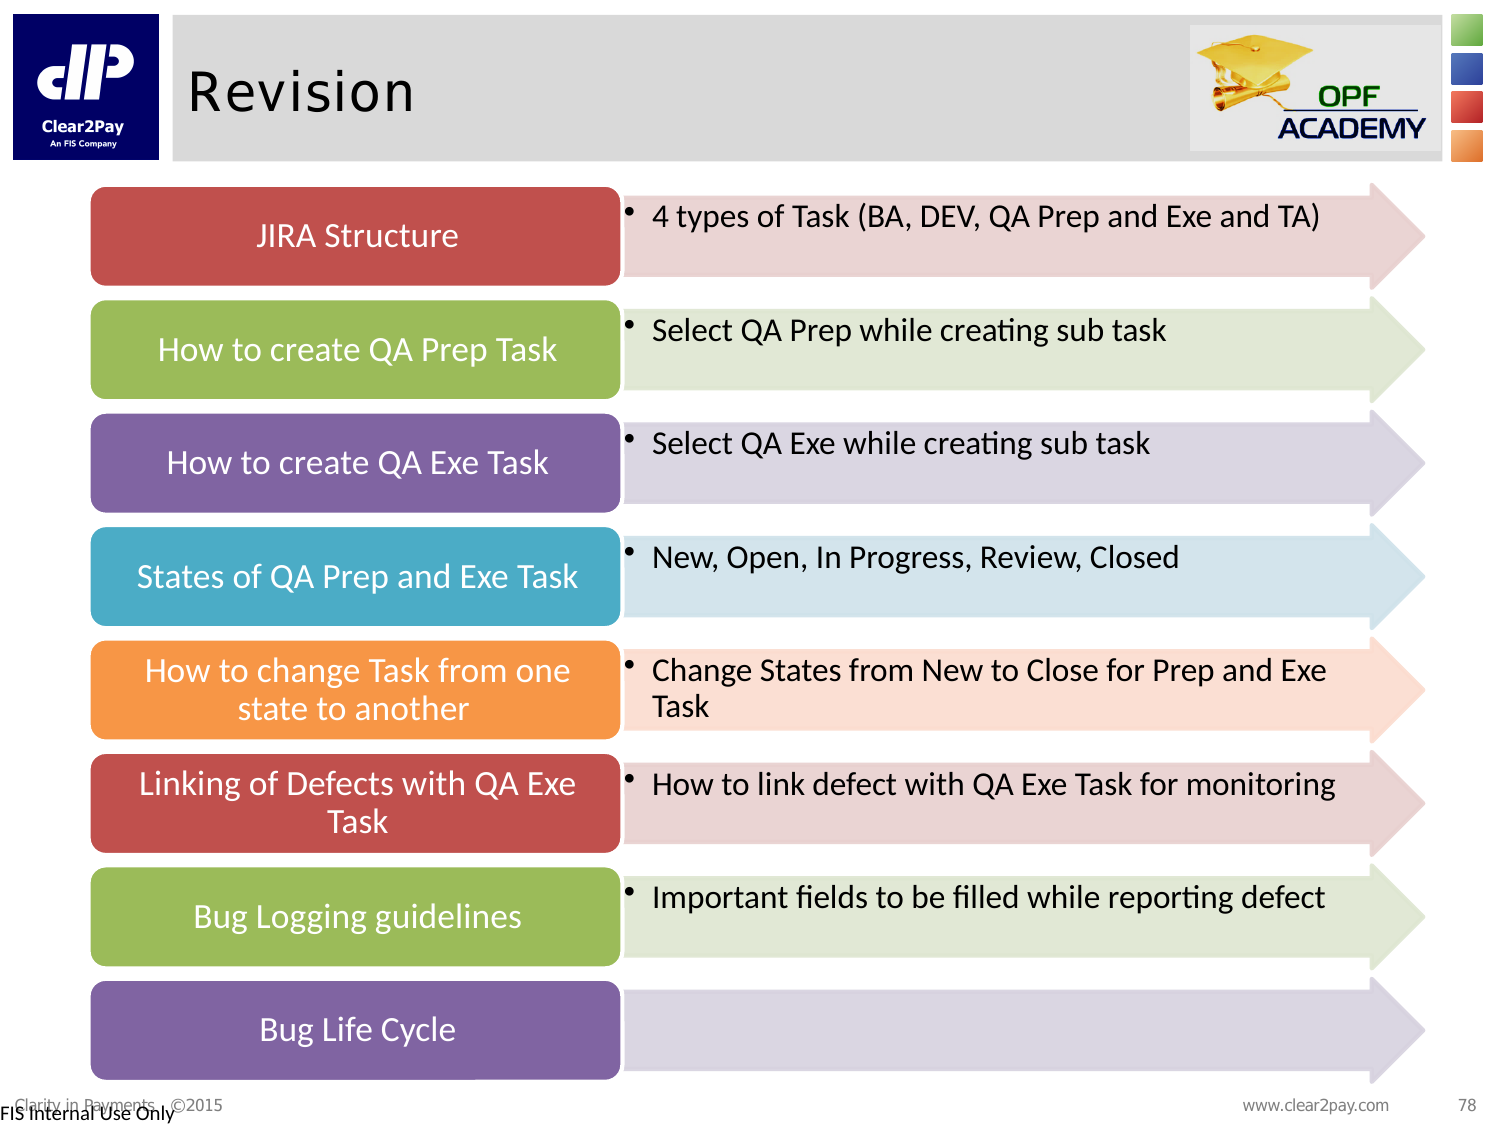

# Revision
4 types of Task (BA, DEV, QA Prep and Exe and TA)
JIRA Structure
Select QA Prep while creating sub task
How to create QA Prep Task
Select QA Exe while creating sub task
How to create QA Exe Task
New, Open, In Progress, Review, Closed
States of QA Prep and Exe Task
Change States from New to Close for Prep and Exe Task
How to change Task from one state to another
How to link defect with QA Exe Task for monitoring
Linking of Defects with QA Exe Task
Important fields to be filled while reporting defect
Bug Logging guidelines
Bug Life Cycle